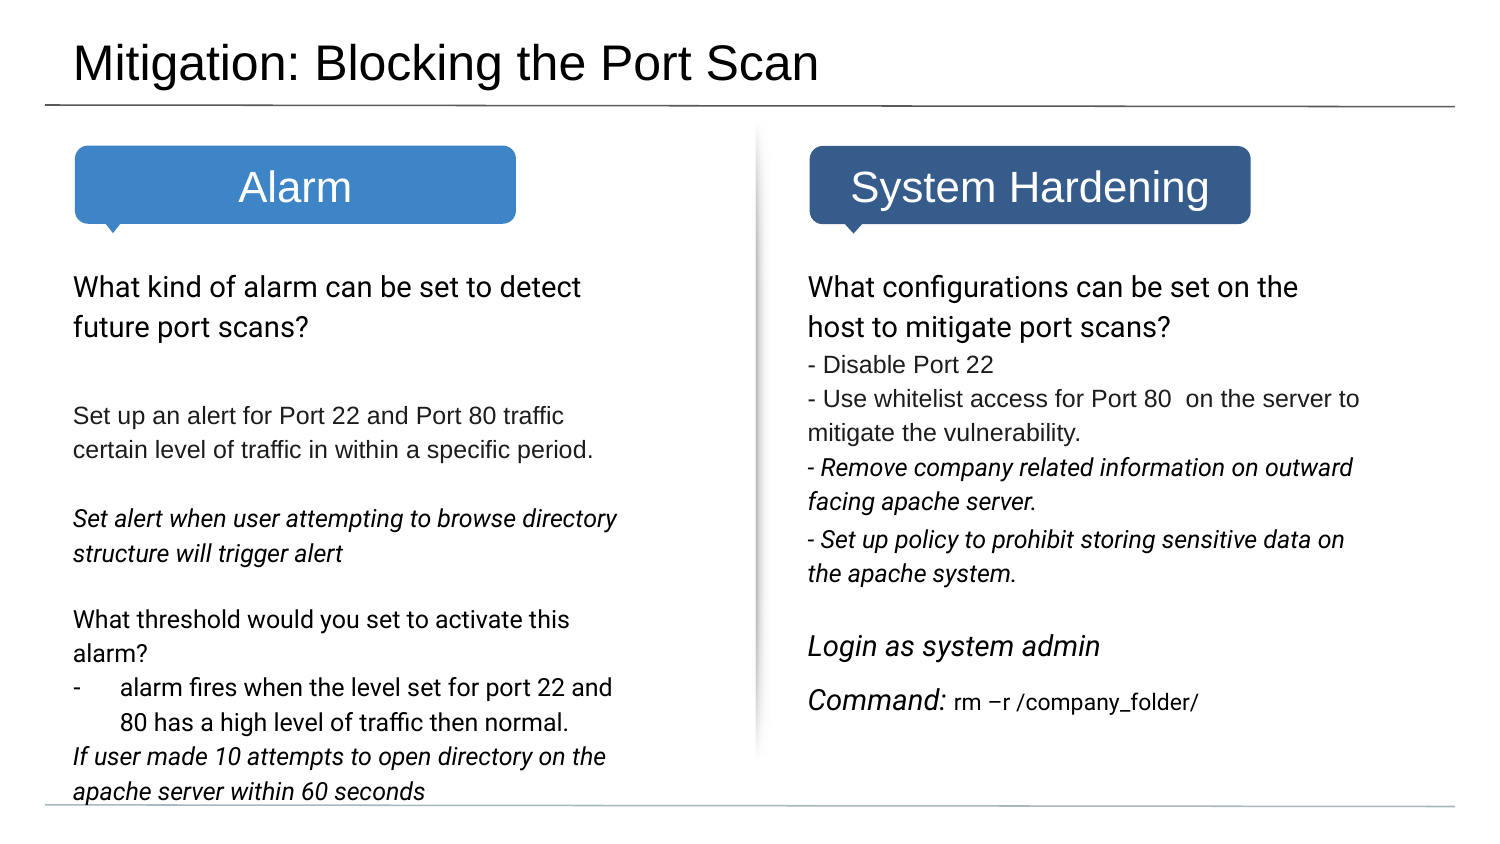

# Mitigation: Blocking the Port Scan
What kind of alarm can be set to detect future port scans?

Set up an alert for Port 22 and Port 80 traffic certain level of traffic in within a specific period.

Set alert when user attempting to browse directory structure will trigger alert

What threshold would you set to activate this alarm?
alarm fires when the level set for port 22 and 80 has a high level of traffic then normal.
If user made 10 attempts to open directory on the apache server within 60 seconds

What configurations can be set on the host to mitigate port scans?
- Disable Port 22
- Use whitelist access for Port 80  on the server to mitigate the vulnerability.
- Remove company related information on outward facing apache server.

- Set up policy to prohibit storing sensitive data on the apache system.

Login as system admin

Command: rm –r /company_folder/